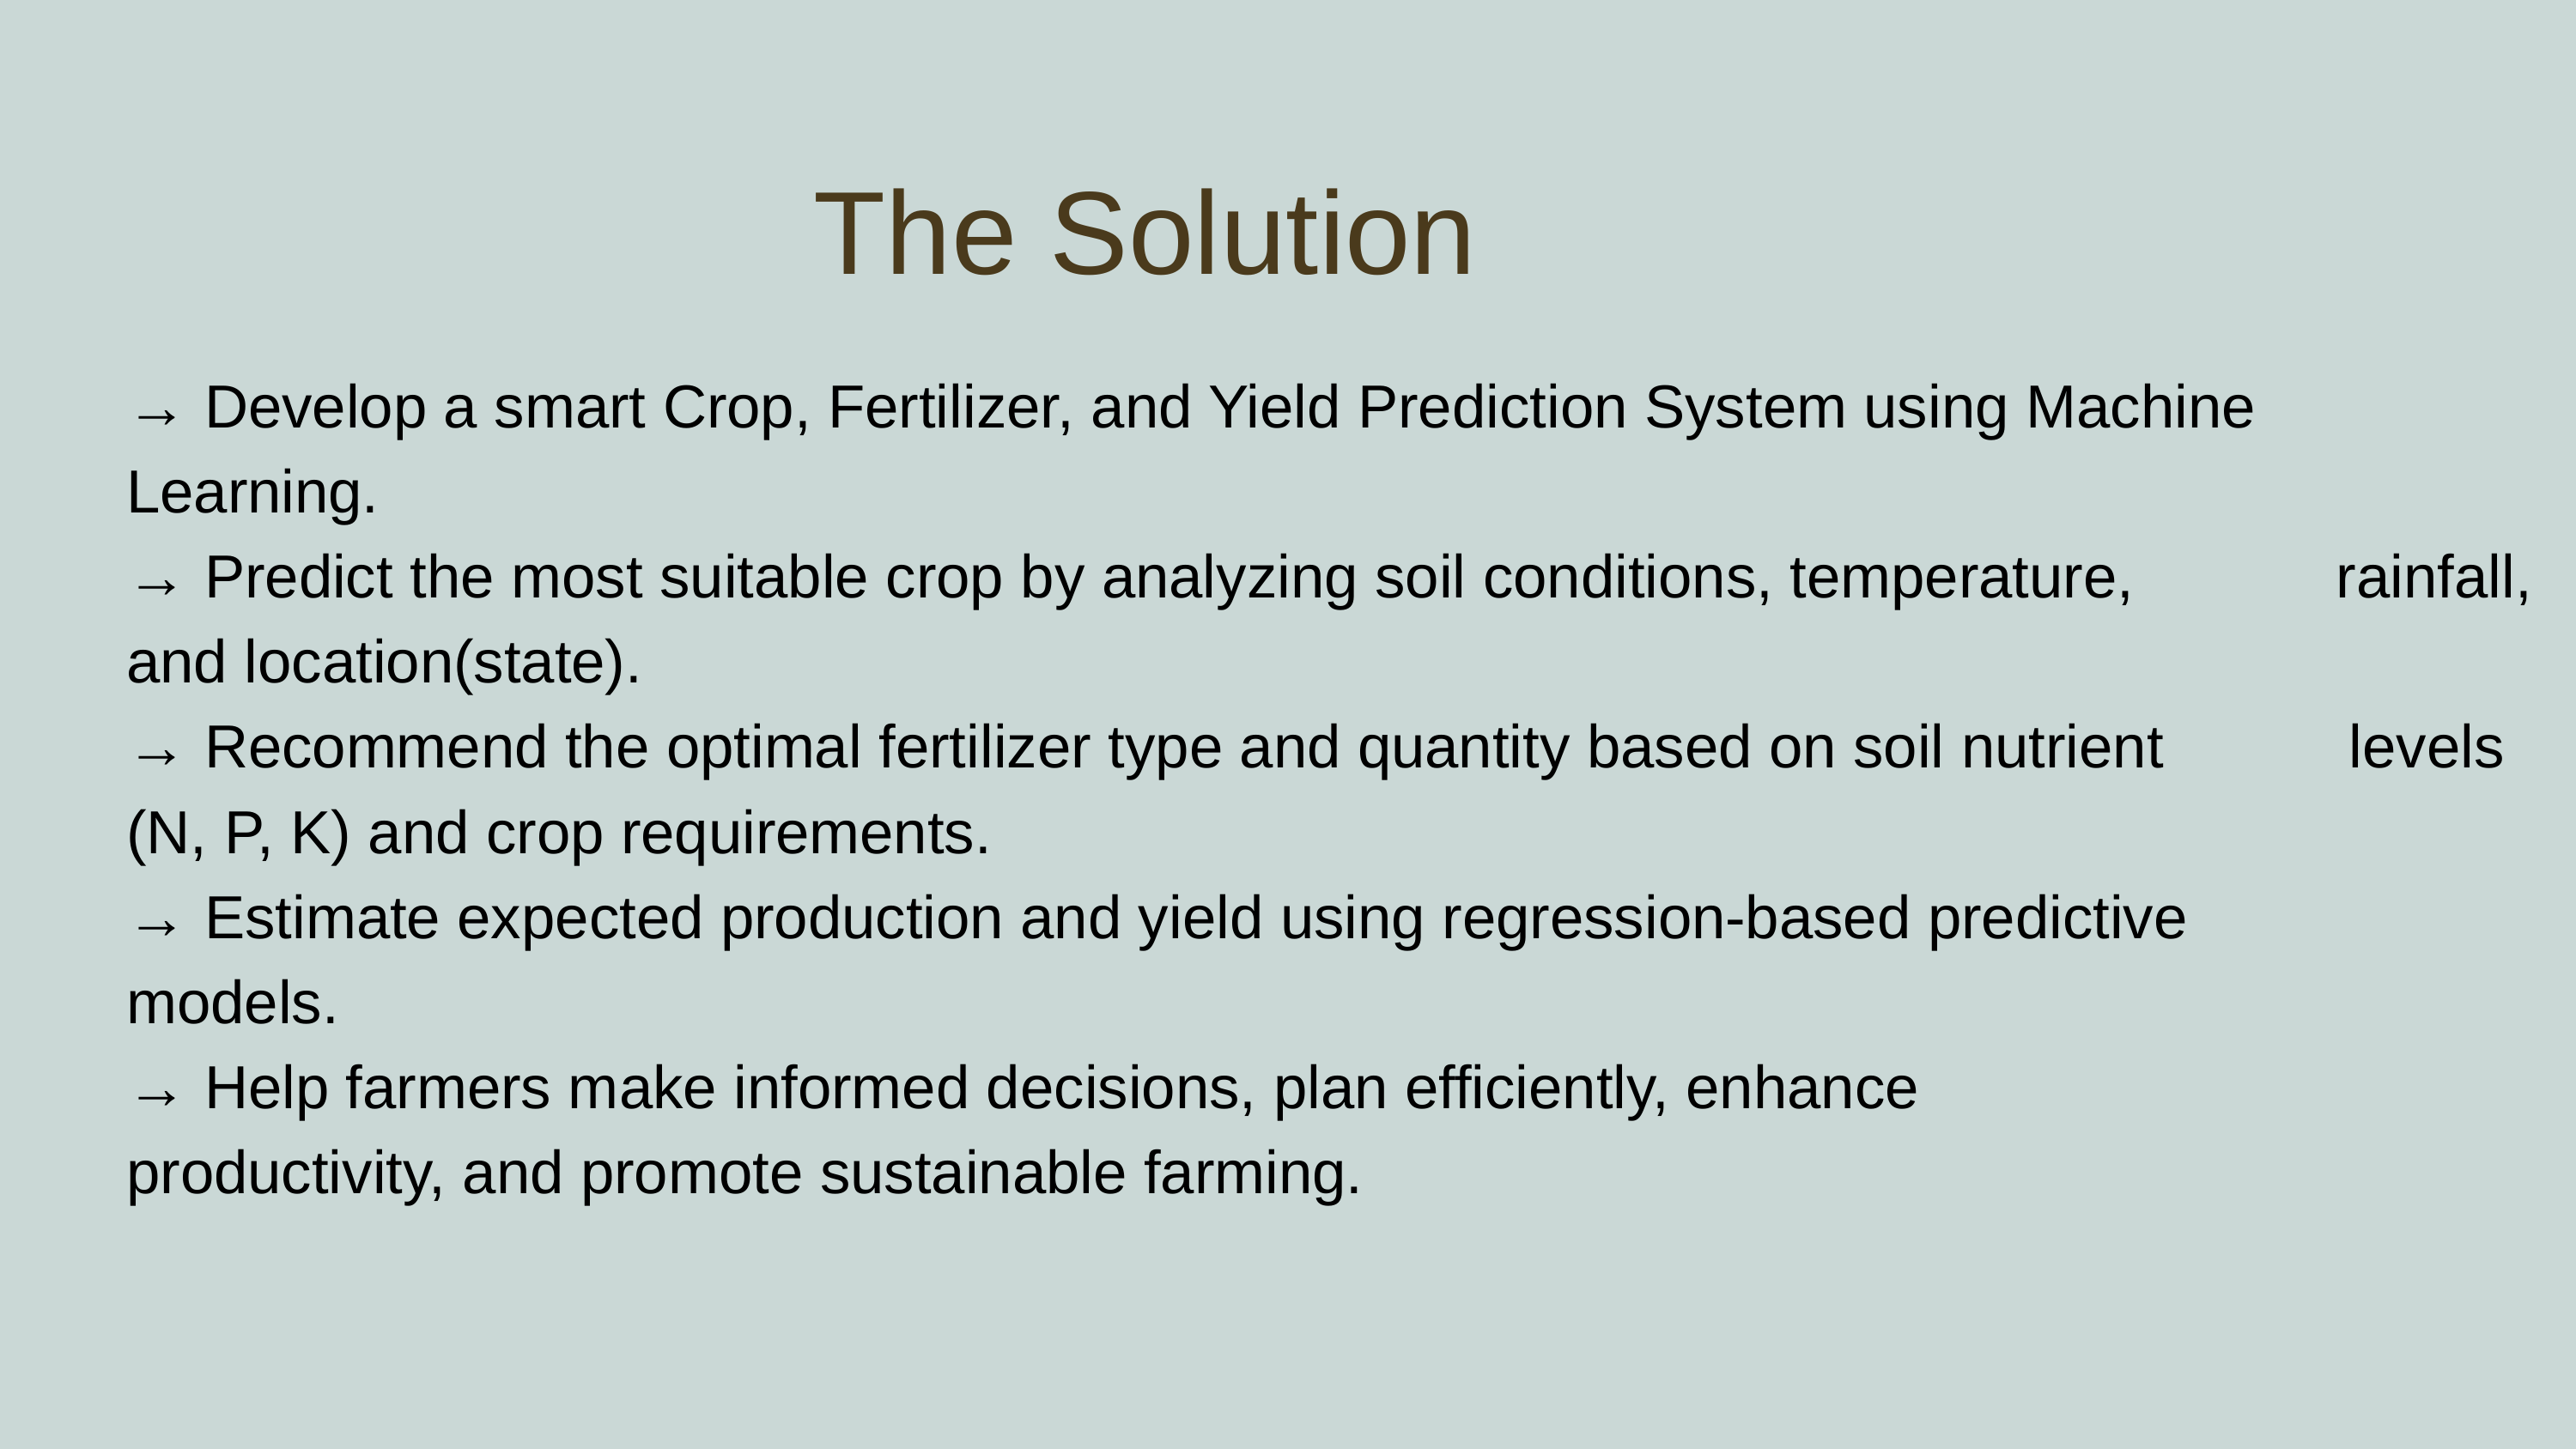

The Solution
→ Develop a smart Crop, Fertilizer, and Yield Prediction System using Machine       Learning.
→ Predict the most suitable crop by analyzing soil conditions, temperature,            rainfall, and location(state).
→ Recommend the optimal fertilizer type and quantity based on soil nutrient           levels (N, P, K) and crop requirements.
→ Estimate expected production and yield using regression-based predictive           models.
→ Help farmers make informed decisions, plan efficiently, enhance                         productivity, and promote sustainable farming.